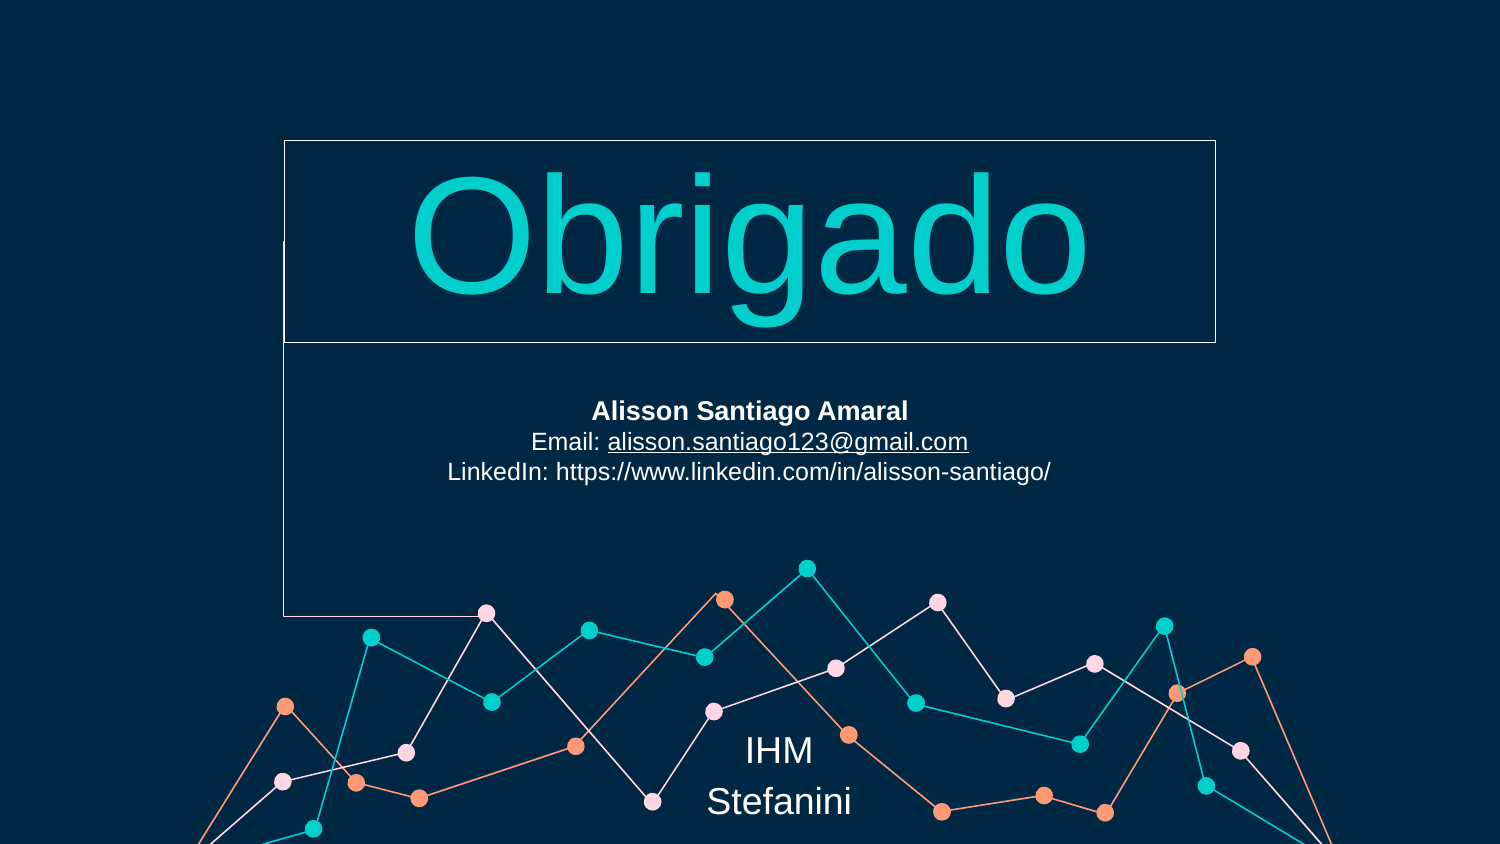

# Obrigado
Alisson Santiago Amaral
Email: alisson.santiago123@gmail.com
LinkedIn: https://www.linkedin.com/in/alisson-santiago/
IHM
Stefanini